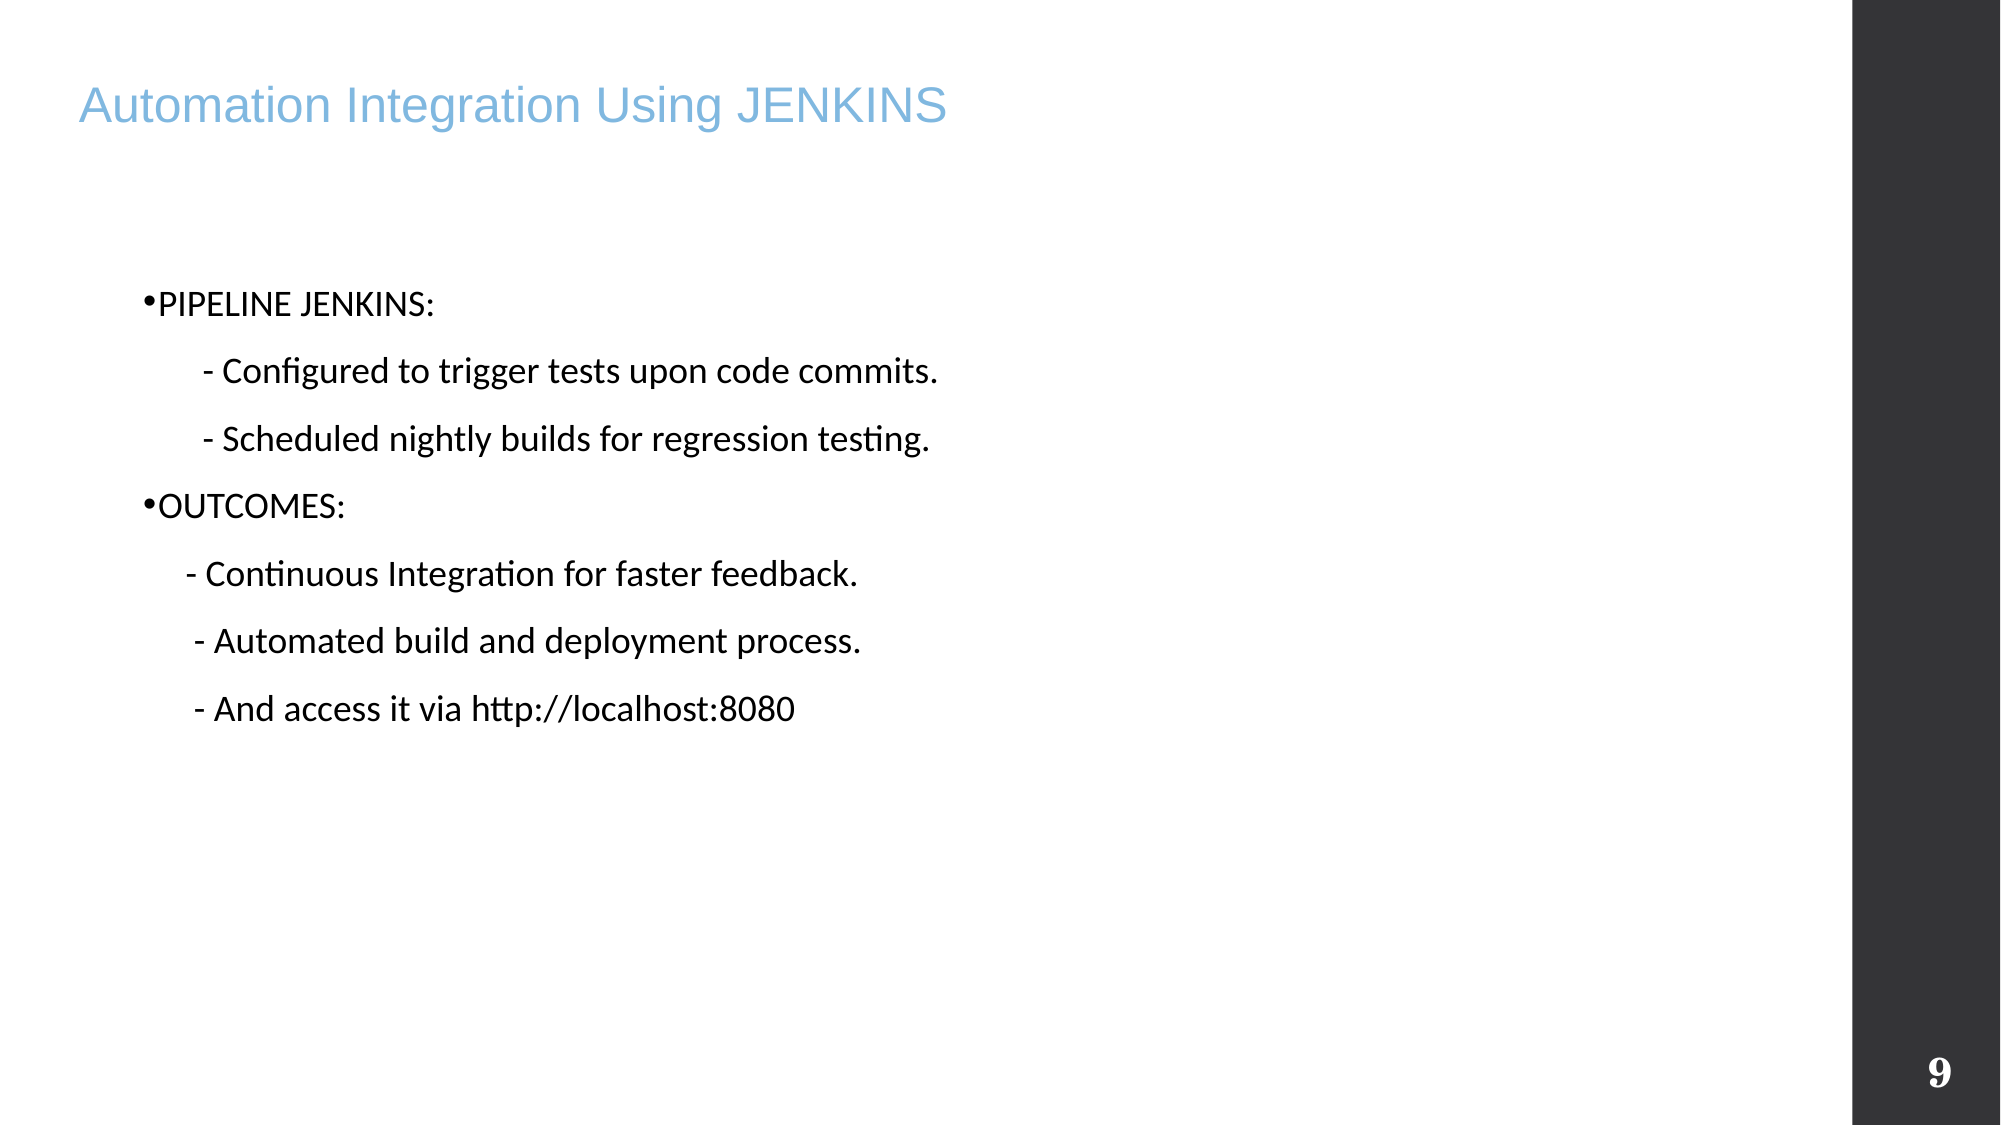

Automation Integration Using JENKINS
PIPELINE JENKINS:
       - Configured to trigger tests upon code commits.
       - Scheduled nightly builds for regression testing.
OUTCOMES:
     - Continuous Integration for faster feedback.
      - Automated build and deployment process.
      - And access it via http://localhost:8080
9